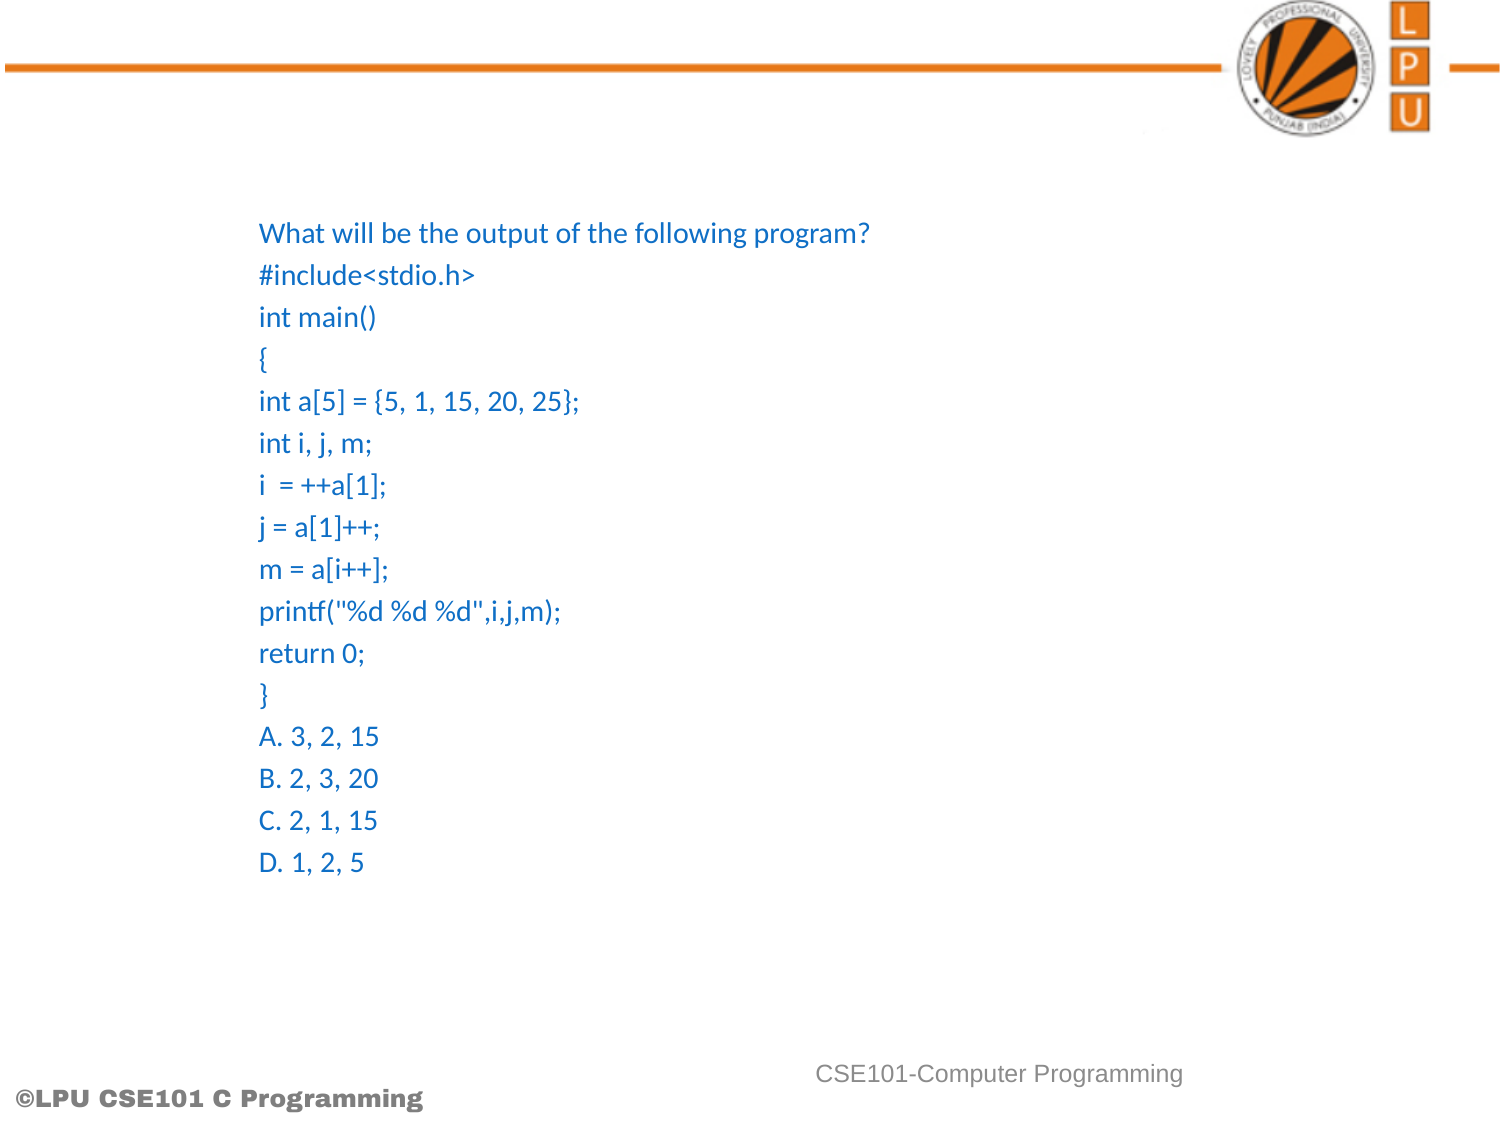

What will be the output of the following program?
#include<stdio.h>
int main()
{
int a[5] = {5, 1, 15, 20, 25};
int i, j, m;
i  = ++a[1];
j = a[1]++;
m = a[i++];
printf("%d %d %d",i,j,m);
return 0;
}
A. 3, 2, 15
B. 2, 3, 20
C. 2, 1, 15
D. 1, 2, 5

CSE101-Computer Programming